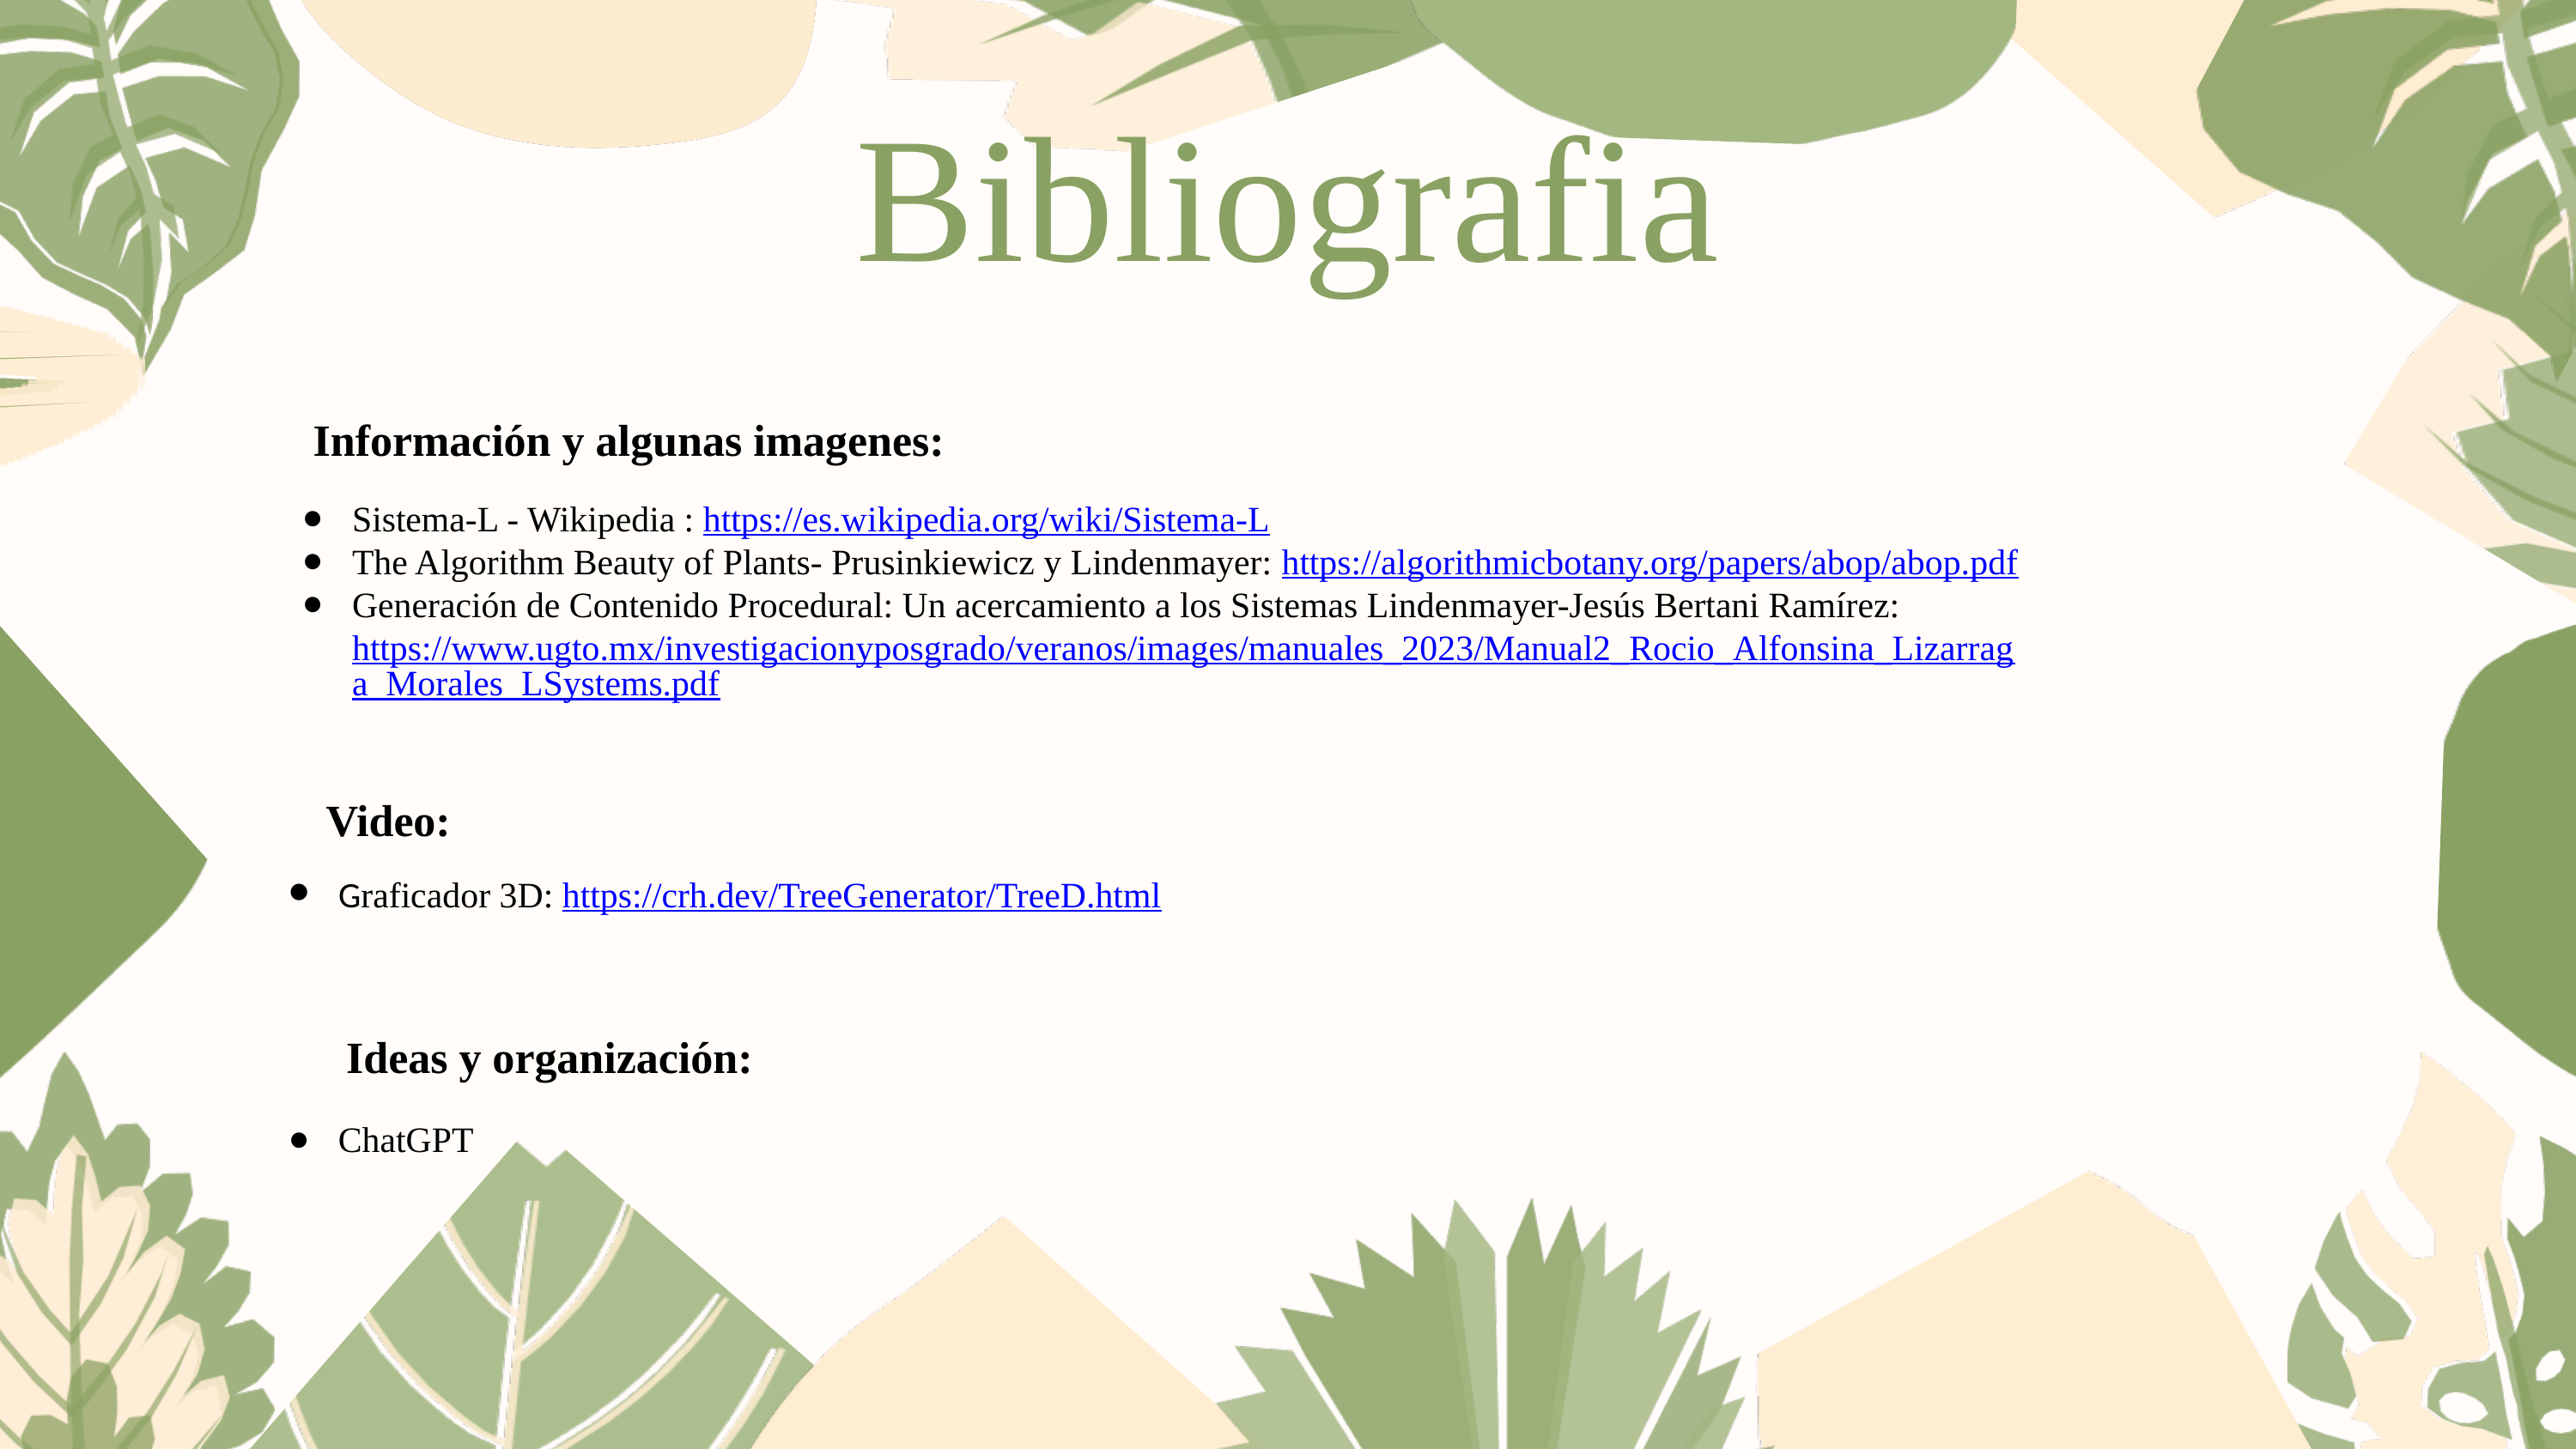

Bibliografia

Información y algunas imagenes:

Sistema-L - Wikipedia : https://es.wikipedia.org/wiki/Sistema-L
The Algorithm Beauty of Plants- Prusinkiewicz y Lindenmayer: https://algorithmicbotany.org/papers/abop/abop.pdf
Generación de Contenido Procedural: Un acercamiento a los Sistemas Lindenmayer-Jesús Bertani Ramírez: https://www.ugto.mx/investigacionyposgrado/veranos/images/manuales_2023/Manual2_Rocio_Alfonsina_Lizarraga_Morales_LSystems.pdf

Video:

Graficador 3D: https://crh.dev/TreeGenerator/TreeD.html

Ideas y organización:

ChatGPT